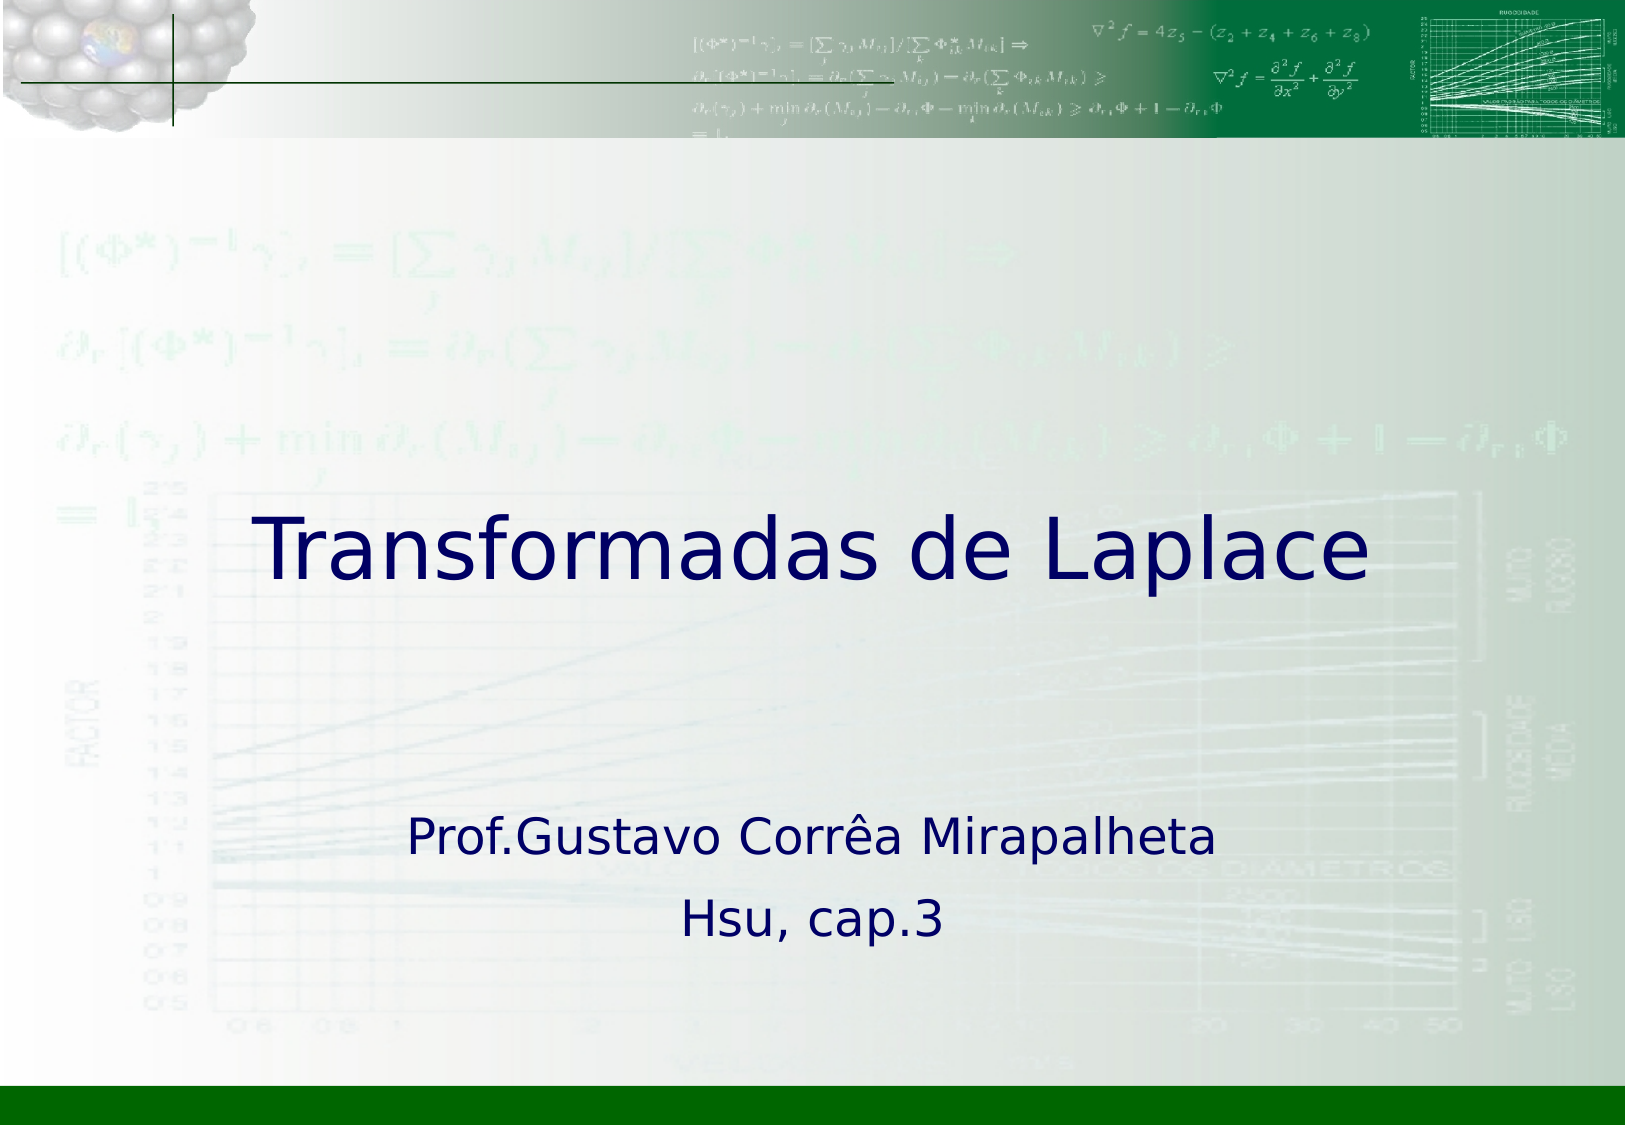

# Transformadas de Laplace
Prof.Gustavo Corrêa Mirapalheta
Hsu, cap.3